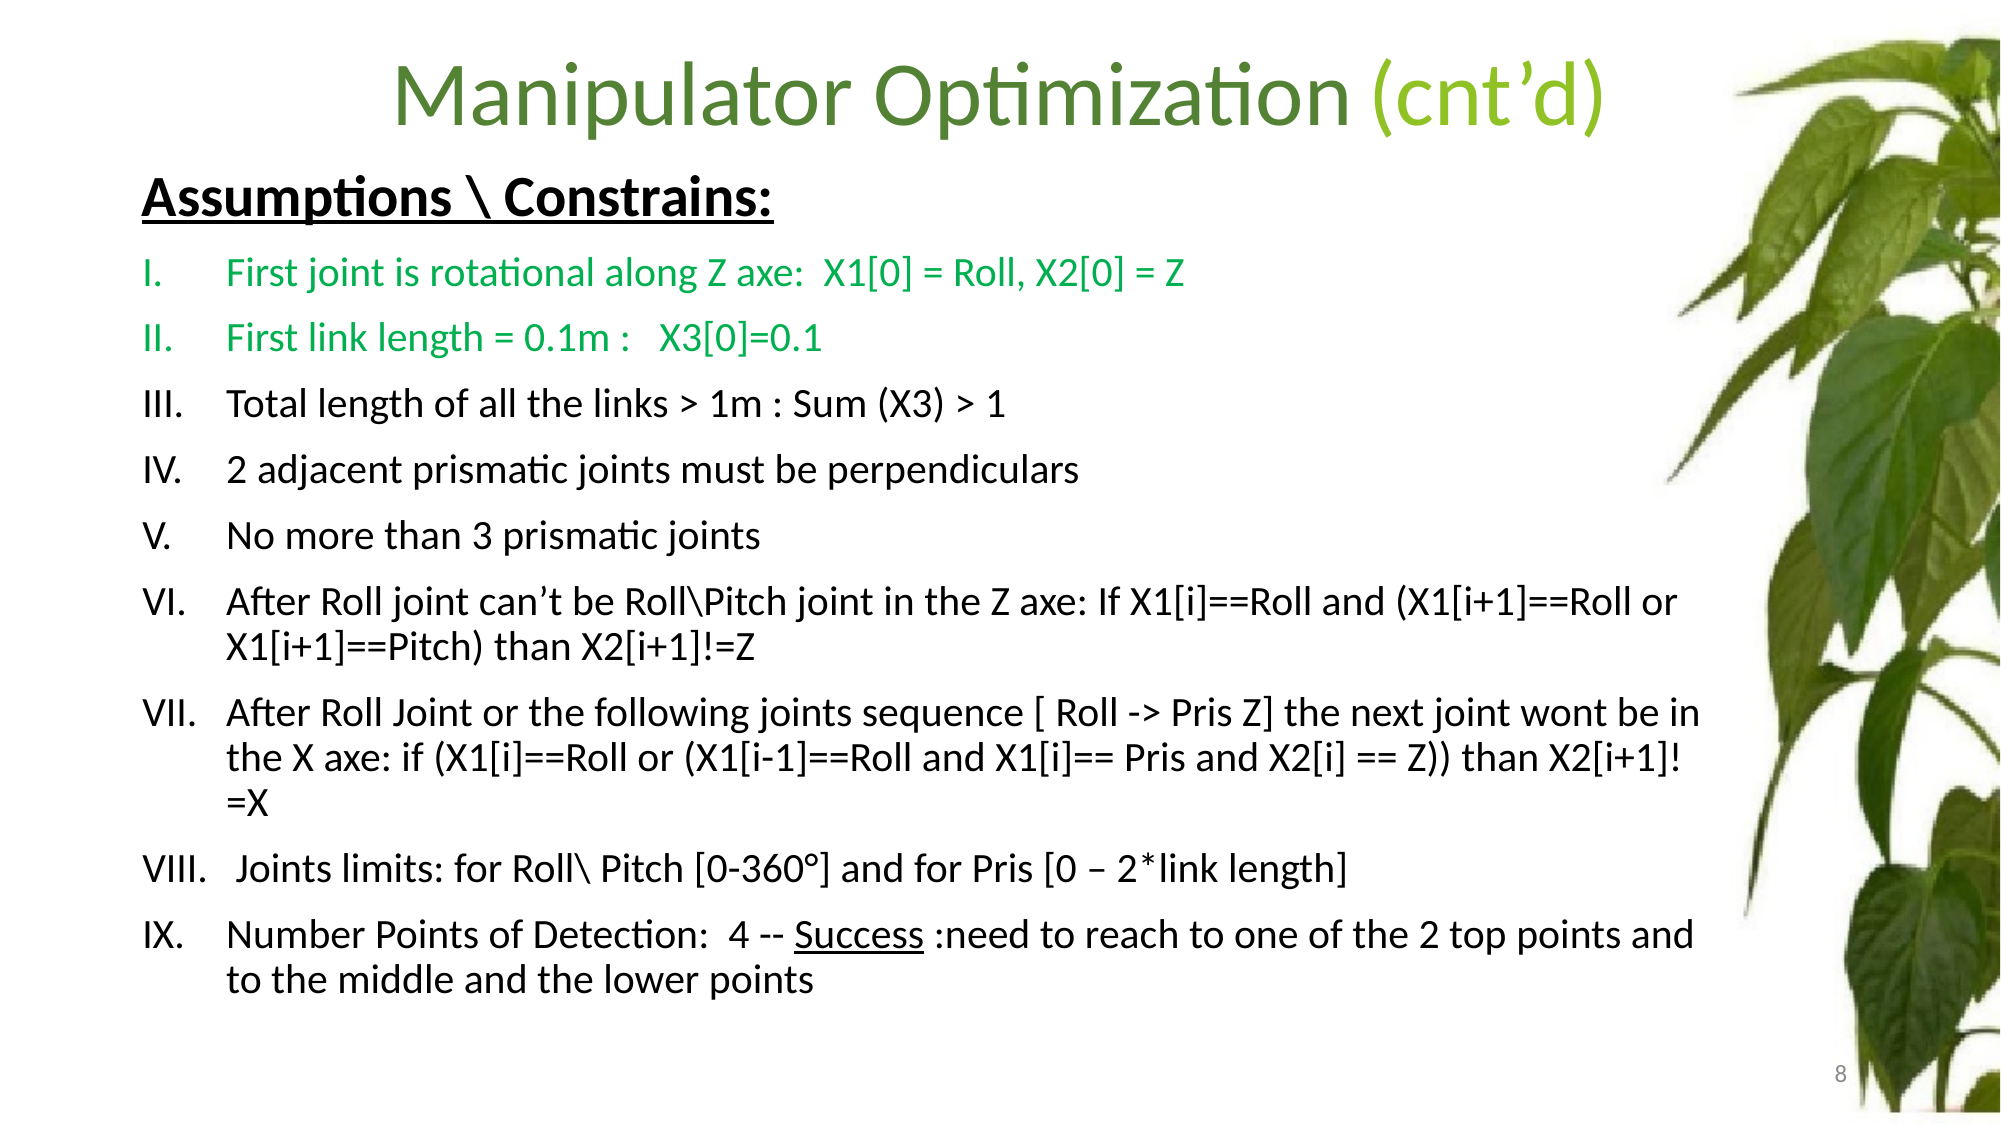

Manipulator Optimization (cnt’d)
Assumptions \ Constrains:
First joint is rotational along Z axe:  X1[0] = Roll, X2[0] = Z
First link length = 0.1m :   X3[0]=0.1
Total length of all the links > 1m : Sum (X3) > 1
2 adjacent prismatic joints must be perpendiculars
No more than 3 prismatic joints
After Roll joint can’t be Roll\Pitch joint in the Z axe: If X1[i]==Roll and (X1[i+1]==Roll or X1[i+1]==Pitch) than X2[i+1]!=Z
After Roll Joint or the following joints sequence [ Roll -> Pris Z] the next joint wont be in the X axe: if (X1[i]==Roll or (X1[i-1]==Roll and X1[i]== Pris and X2[i] == Z)) than X2[i+1]!=X
 Joints limits: for Roll\ Pitch [0-360°] and for Pris [0 – 2*link length]
Number Points of Detection:  4 -- Success :need to reach to one of the 2 top points and to the middle and the lower points

8